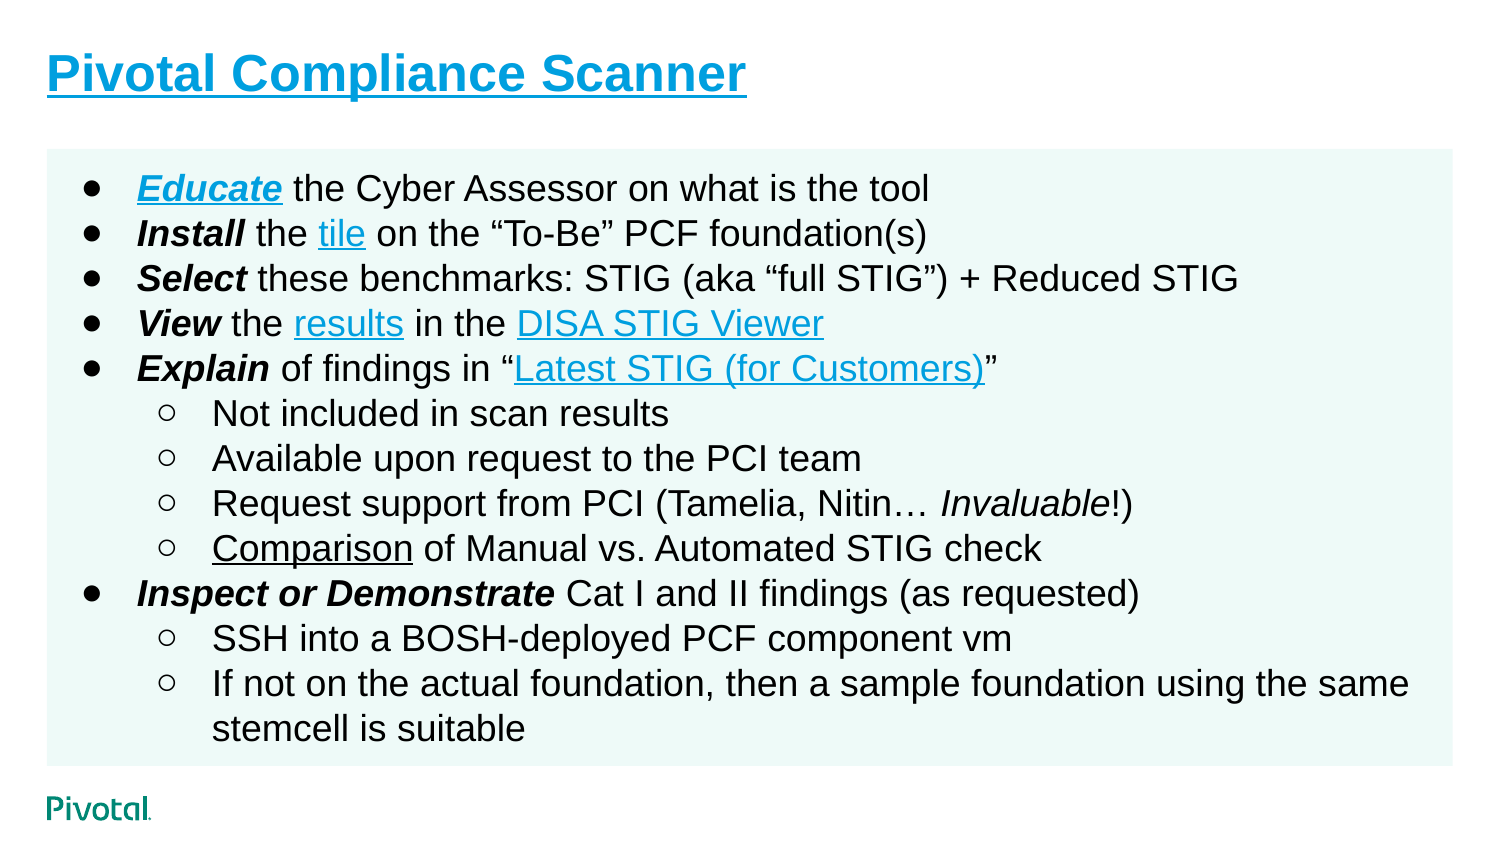

# Pivotal Compliance Scanner
Educate the Cyber Assessor on what is the tool
Install the tile on the “To-Be” PCF foundation(s)
Select these benchmarks: STIG (aka “full STIG”) + Reduced STIG
View the results in the DISA STIG Viewer
Explain of findings in “Latest STIG (for Customers)”
Not included in scan results
Available upon request to the PCI team
Request support from PCI (Tamelia, Nitin… Invaluable!)
Comparison of Manual vs. Automated STIG check
Inspect or Demonstrate Cat I and II findings (as requested)
SSH into a BOSH-deployed PCF component vm
If not on the actual foundation, then a sample foundation using the same stemcell is suitable